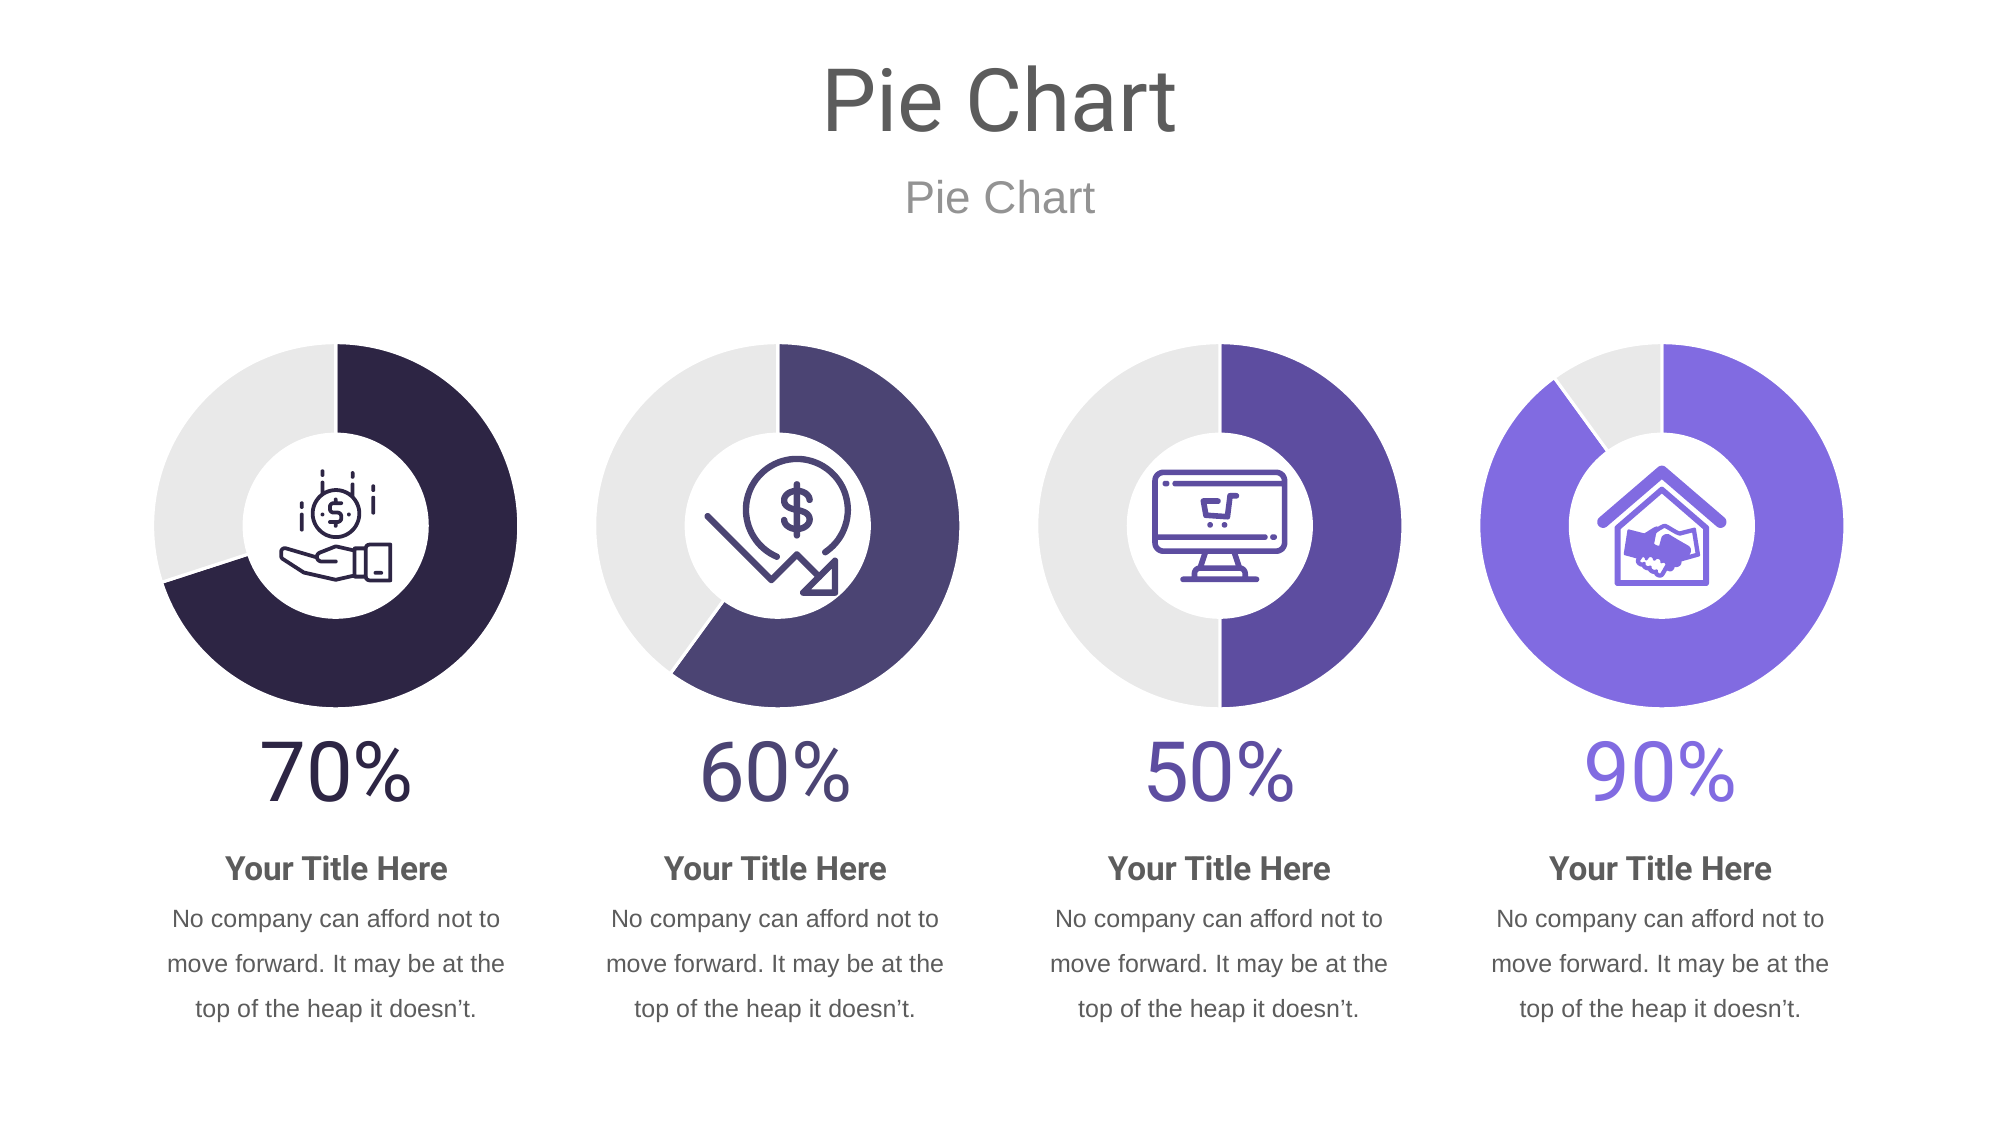

# Pie Chart
Pie Chart

### Chart

| Category | Sales |
|---|---|
| 1st Qtr | 70.0 |
| 2nd Qtr | 30.0 |

### Chart

| Category | Sales |
|---|---|
| 1st Qtr | 60.0 |
| 2nd Qtr | 40.0 |

### Chart

| Category | Sales |
|---|---|
| 1st Qtr | 50.0 |
| 2nd Qtr | 50.0 |

### Chart

| Category | Sales |
|---|---|
| 1st Qtr | 90.0 |
| 2nd Qtr | 10.0 |

70%
60%
50%
90%
Your Title Here
No company can afford not to move forward. It may be at the top of the heap it doesn’t.
Your Title Here
No company can afford not to move forward. It may be at the top of the heap it doesn’t.
Your Title Here
No company can afford not to move forward. It may be at the top of the heap it doesn’t.
Your Title Here
No company can afford not to move forward. It may be at the top of the heap it doesn’t.